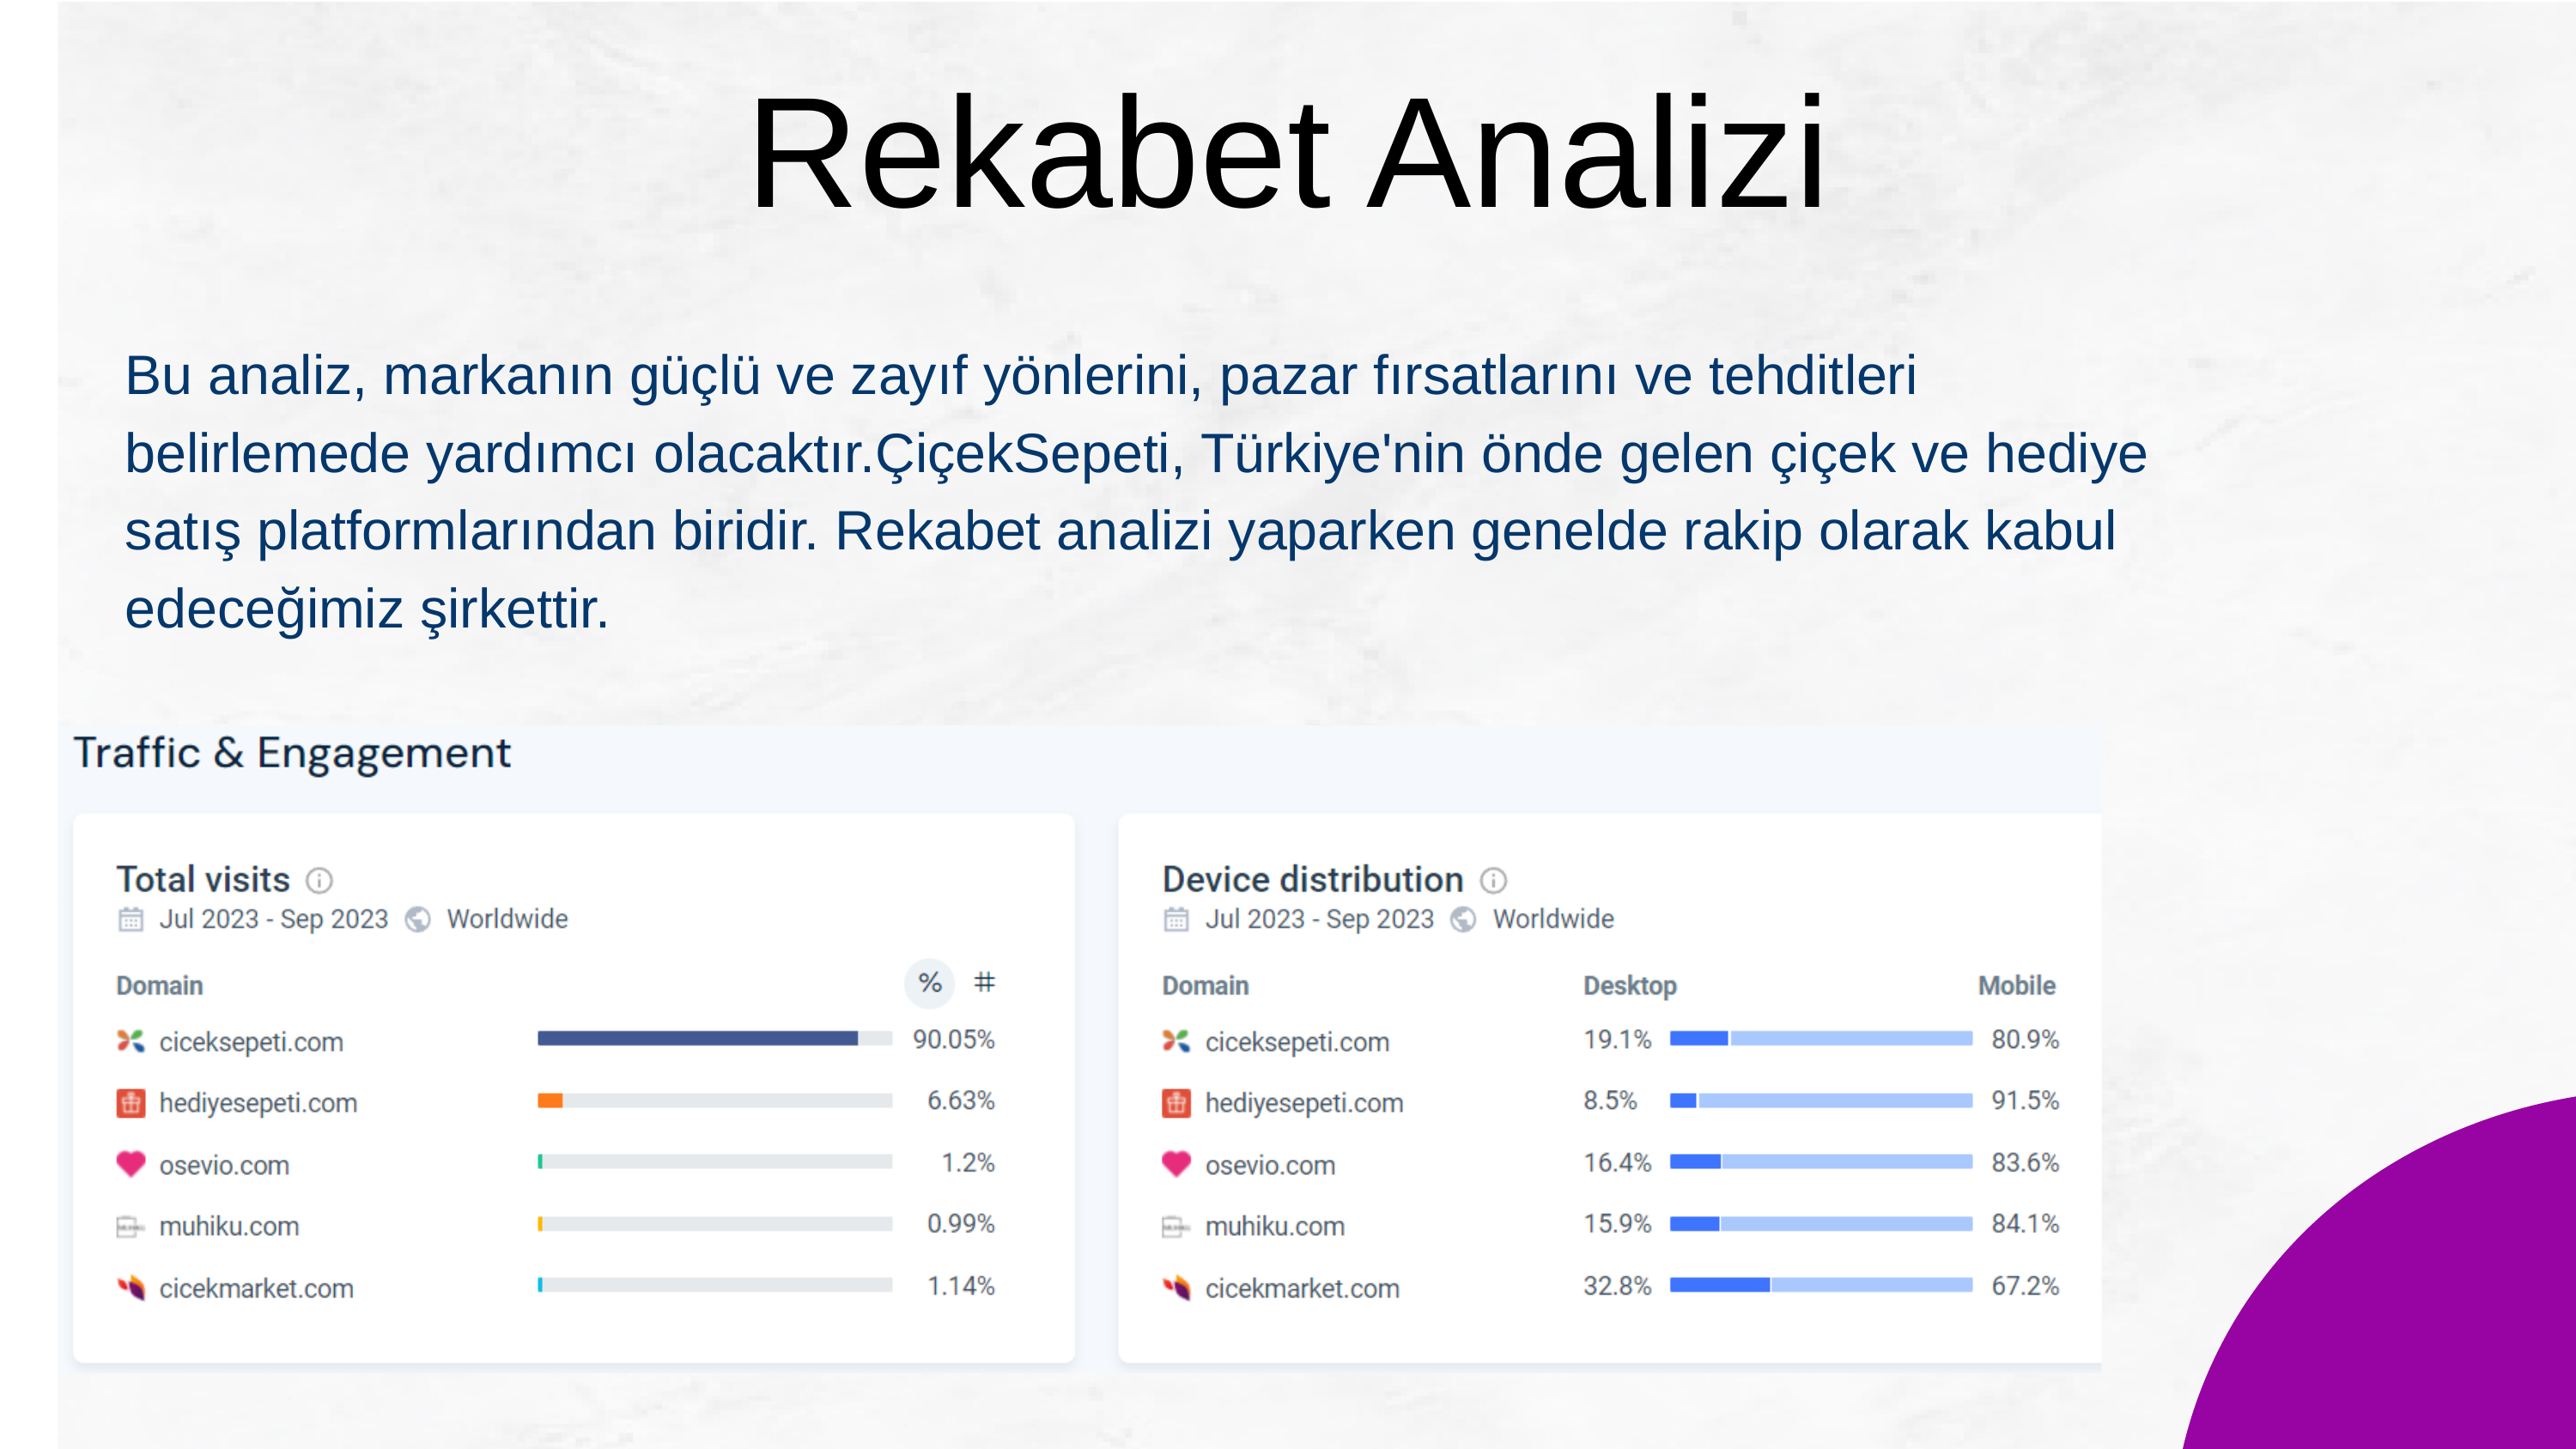

Rekabet Analizi
Bu analiz, markanın güçlü ve zayıf yönlerini, pazar fırsatlarını ve tehditleri belirlemede yardımcı olacaktır.ÇiçekSepeti, Türkiye'nin önde gelen çiçek ve hediye satış platformlarından biridir. Rekabet analizi yaparken genelde rakip olarak kabul edeceğimiz şirkettir.